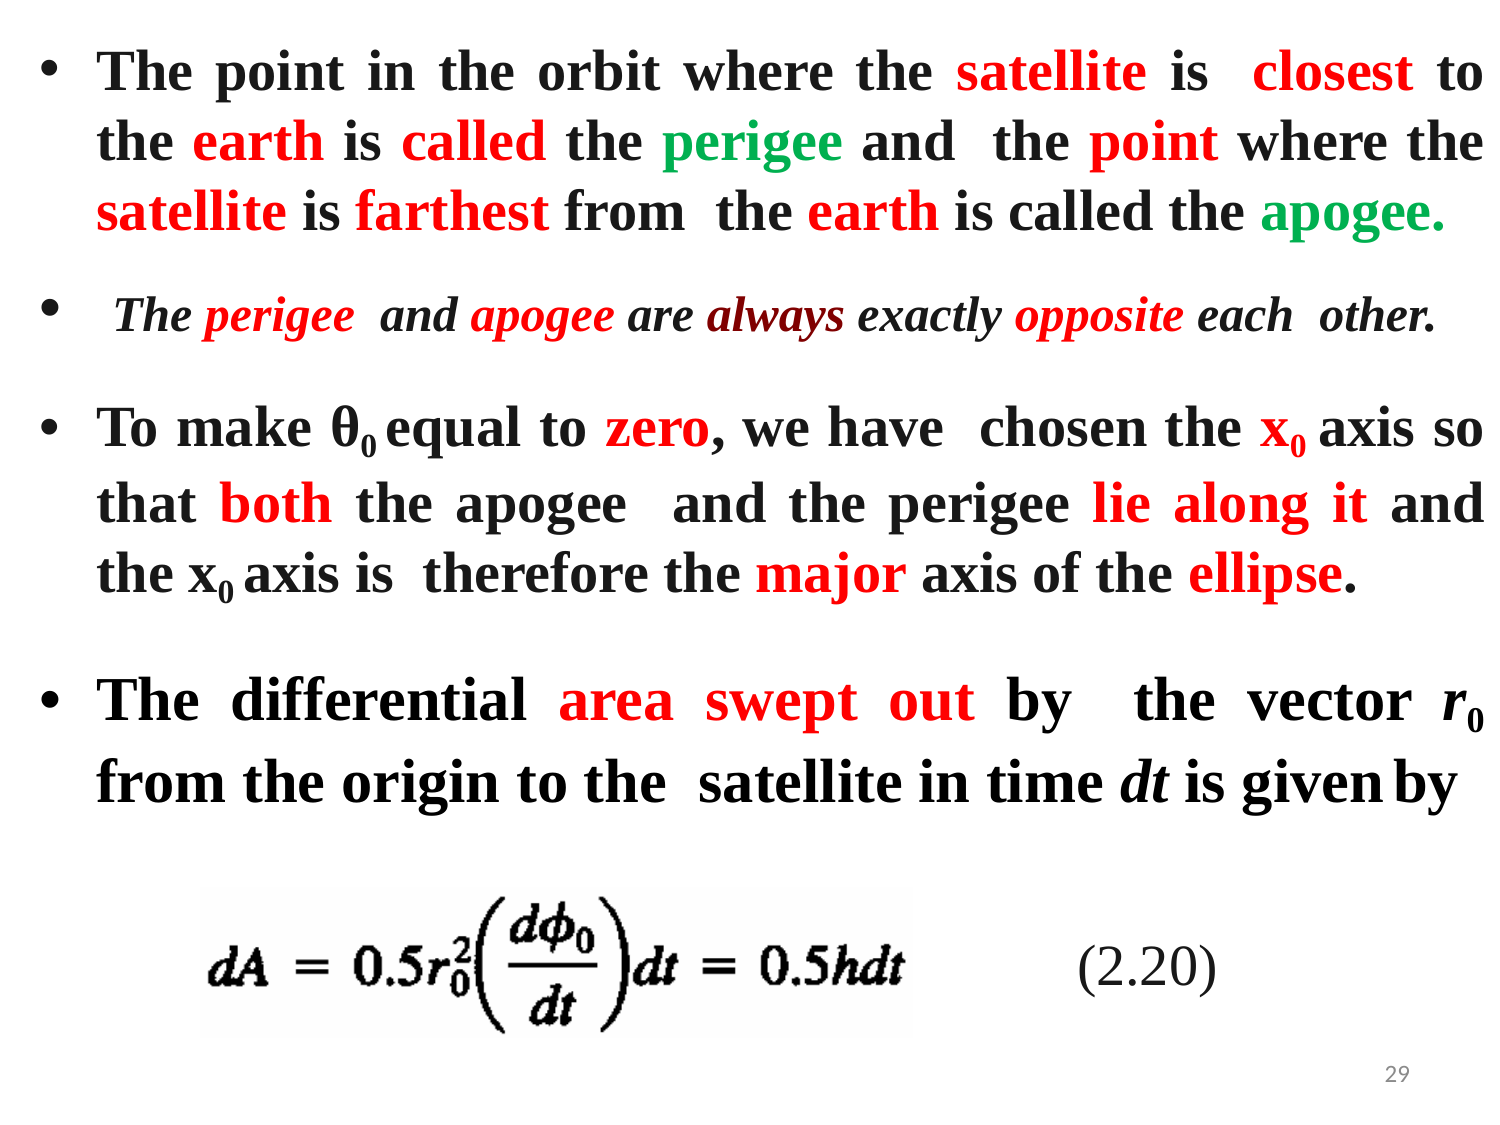

The point in the orbit where the satellite is  closest to the earth is called the perigee and  the point where the satellite is farthest from  the earth is called the apogee.

 The perigee  and apogee are always exactly opposite each  other.

To make θ0 equal to zero, we have  chosen the x0 axis so that both the apogee  and the perigee lie along it and the x0 axis is  therefore the major axis of the ellipse.

The differential area swept out by  the vector r0 from the origin to the  satellite in time dt is given by

(2.20)
29